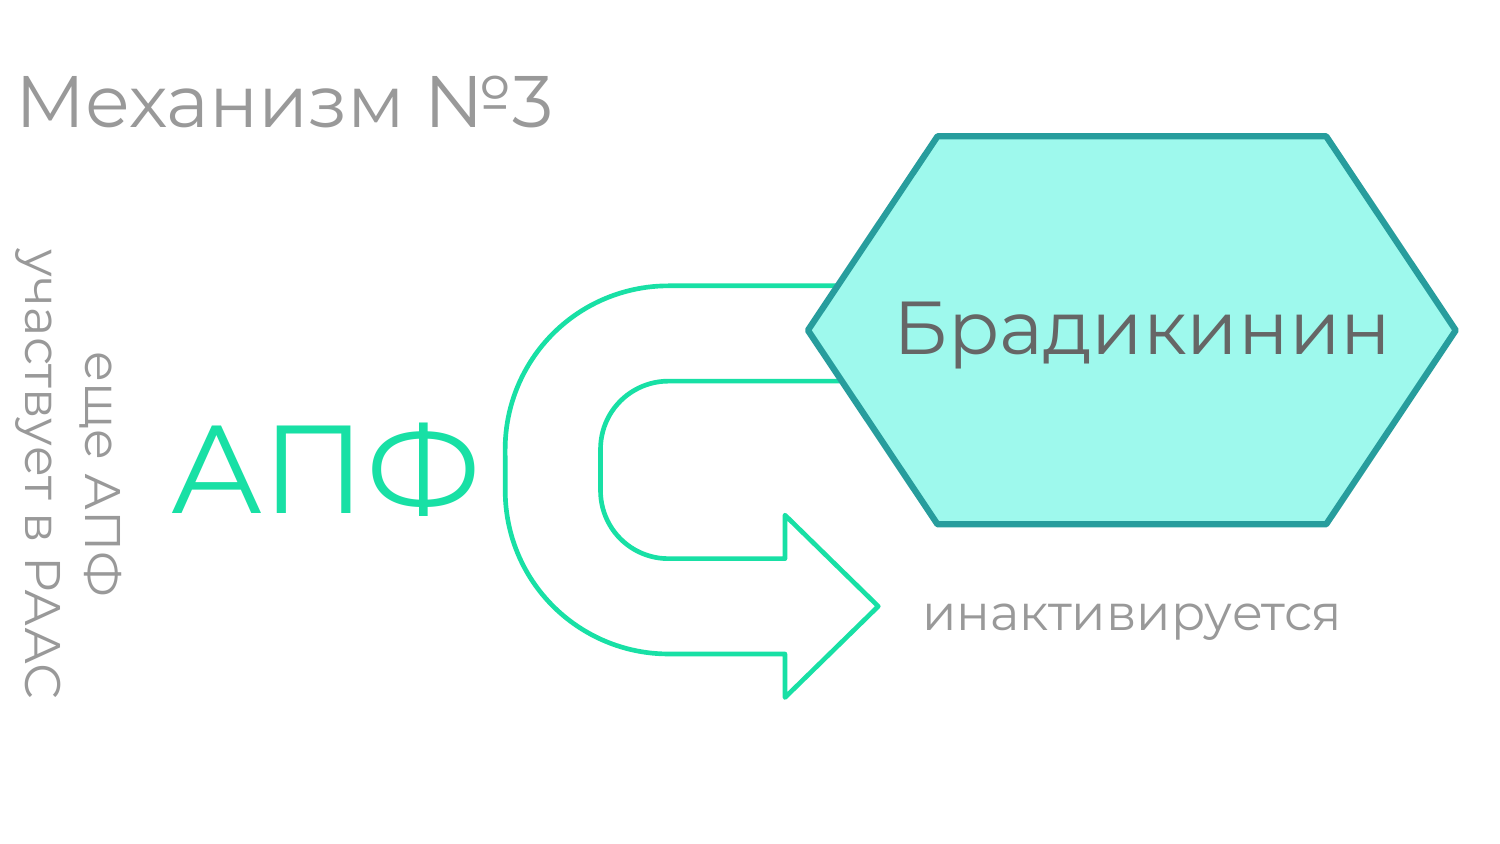

# Механизм №3
липидные медиаторы

Брадикинин

АПФ
еще АПФ участвует в РААС
инактивируется